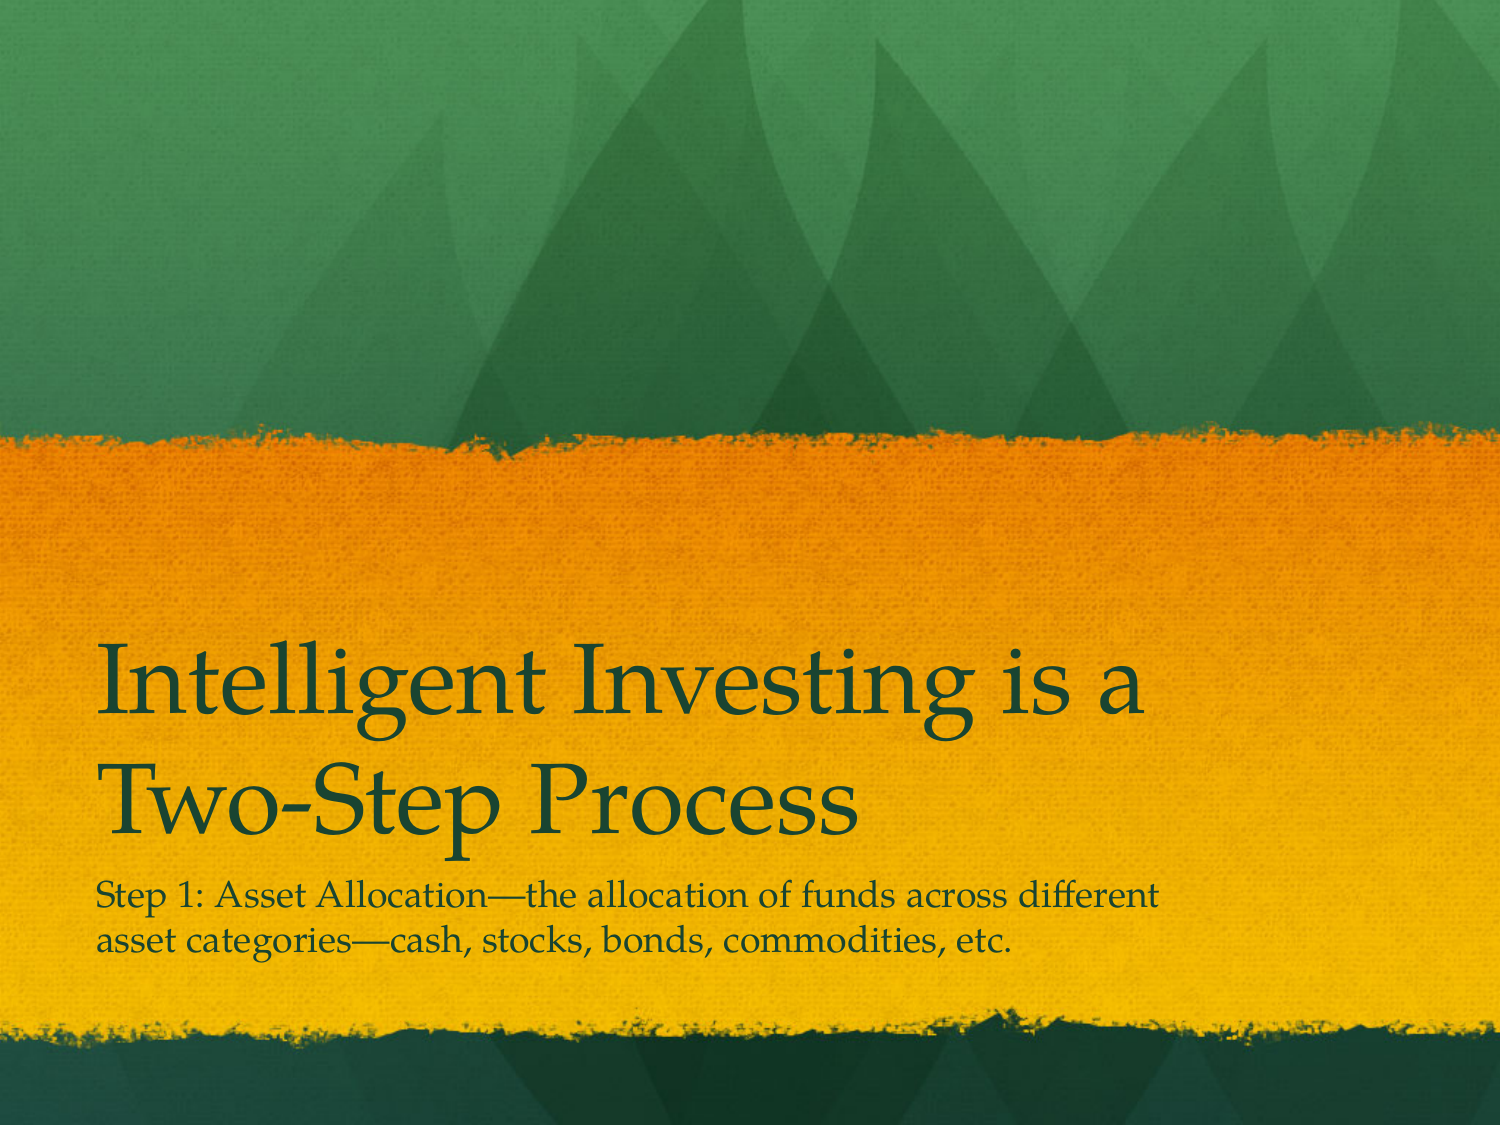

# Intelligent Investing is a Two-Step Process
Step 1: Asset Allocation—the allocation of funds across different asset categories—cash, stocks, bonds, commodities, etc.